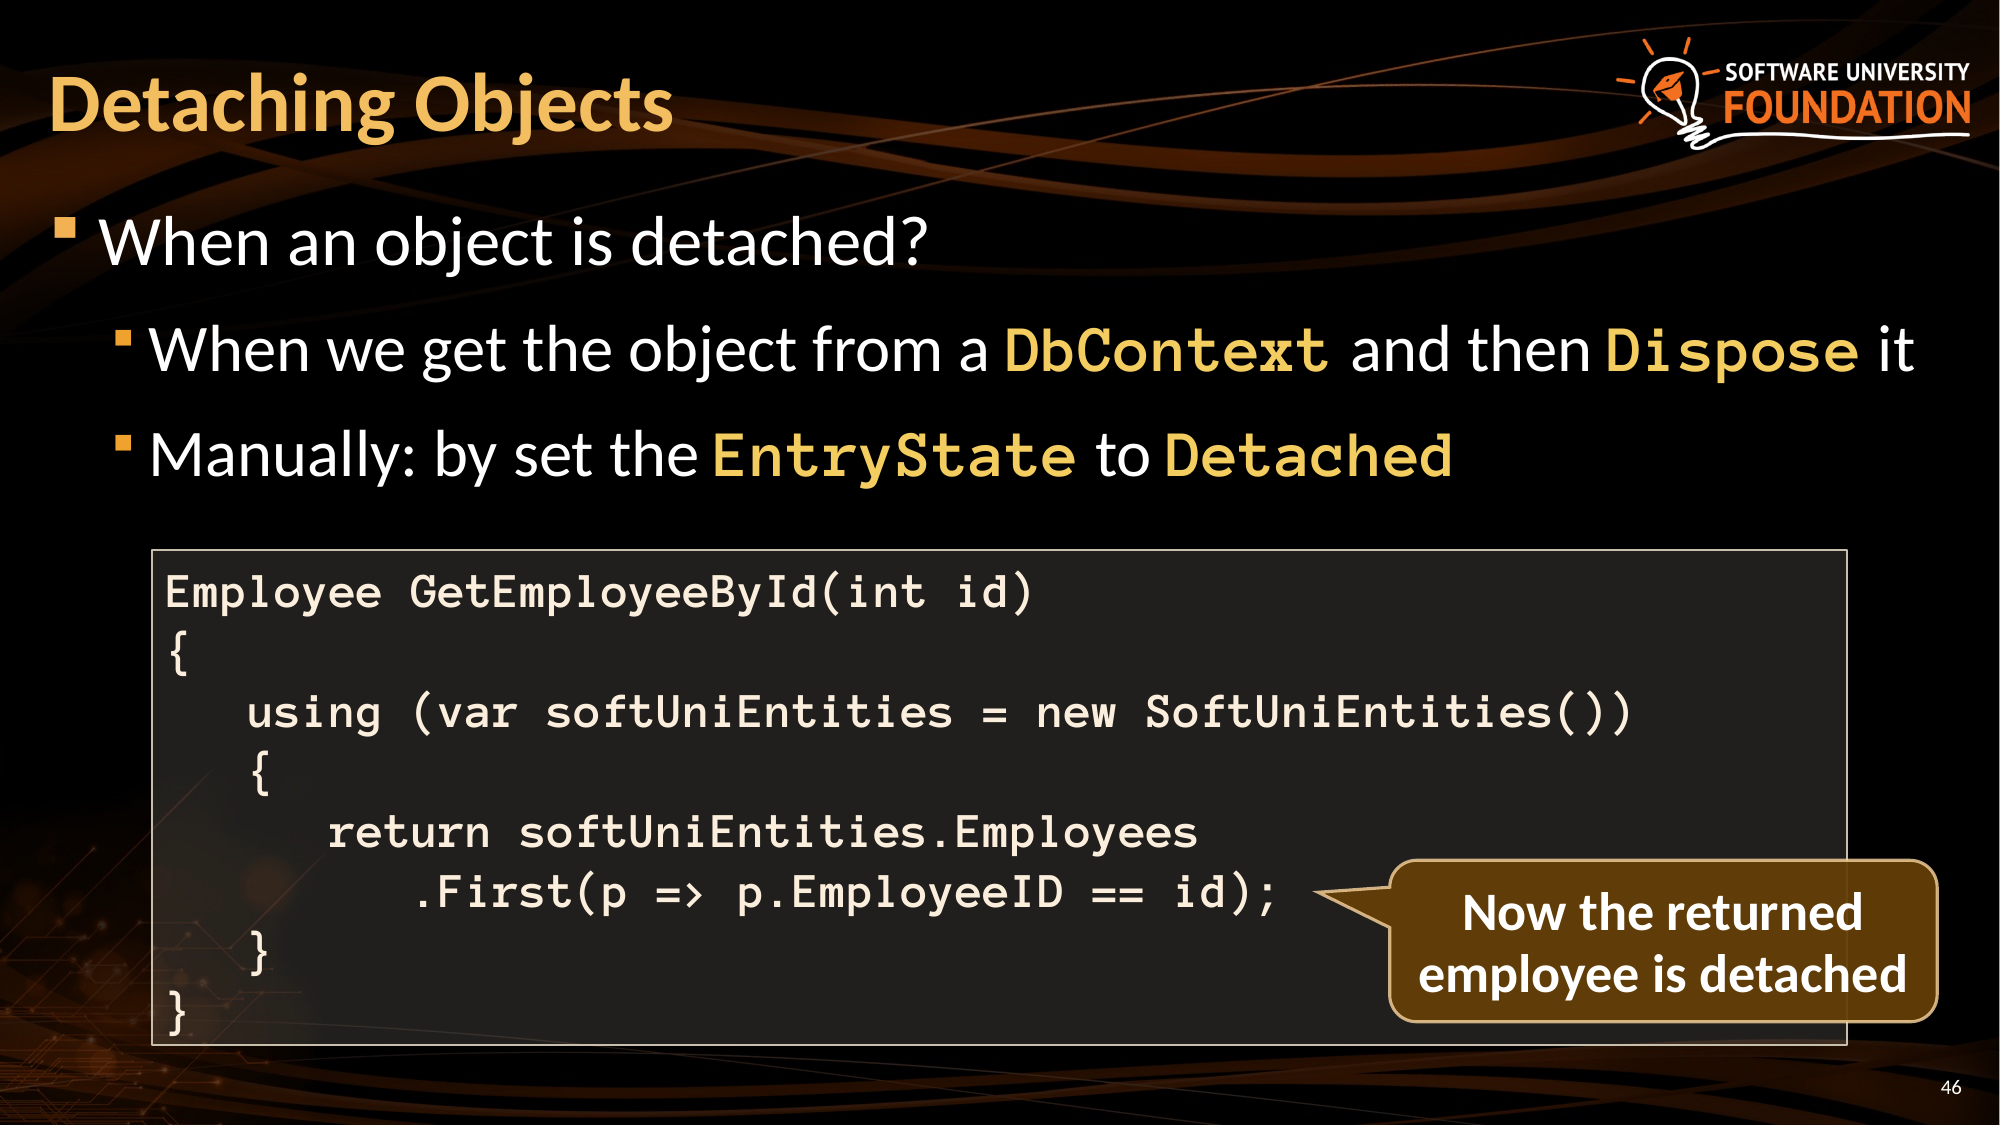

# Detaching Objects
When an object is detached?
When we get the object from a DbContext and then Dispose it
Manually: by set the EntryState to Detached
Employee GetEmployeeById(int id)
{
   using (var softUniEntities = new SoftUniEntities())
   {
      return softUniEntities.Employees
         .First(p => p.EmployeeID == id);
   }
}
Now the returned employee is detached
46